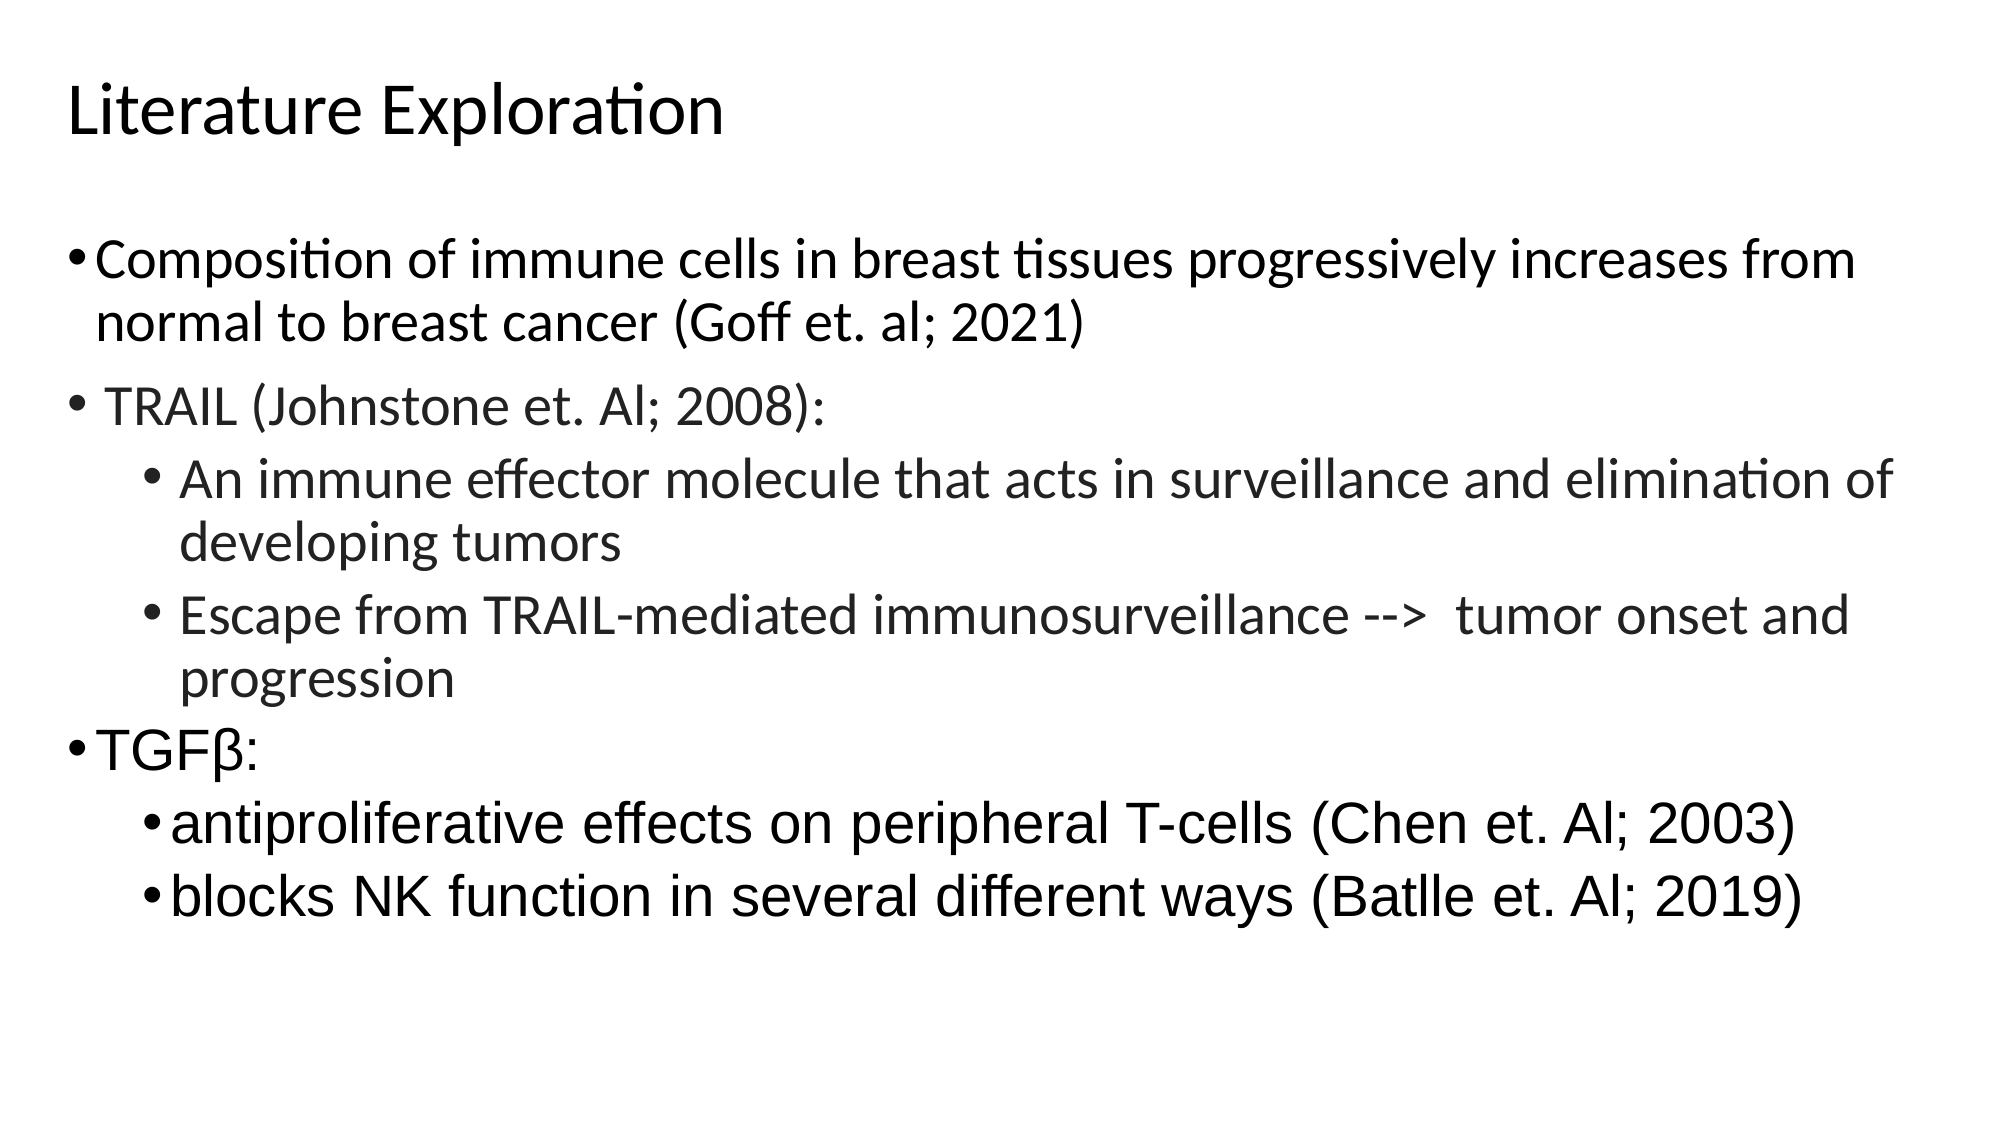

Literature Exploration

Composition of immune cells in breast tissues progressively increases from normal to breast cancer (Goff et. al; 2021)
TRAIL (Johnstone et. Al; 2008):
An immune effector molecule that acts in surveillance and elimination of developing tumors
Escape from TRAIL-mediated immunosurveillance -->  tumor onset and progression
TGFβ:
antiproliferative effects on peripheral T-cells (Chen et. Al; 2003)
blocks NK function in several different ways (Batlle et. Al; 2019)